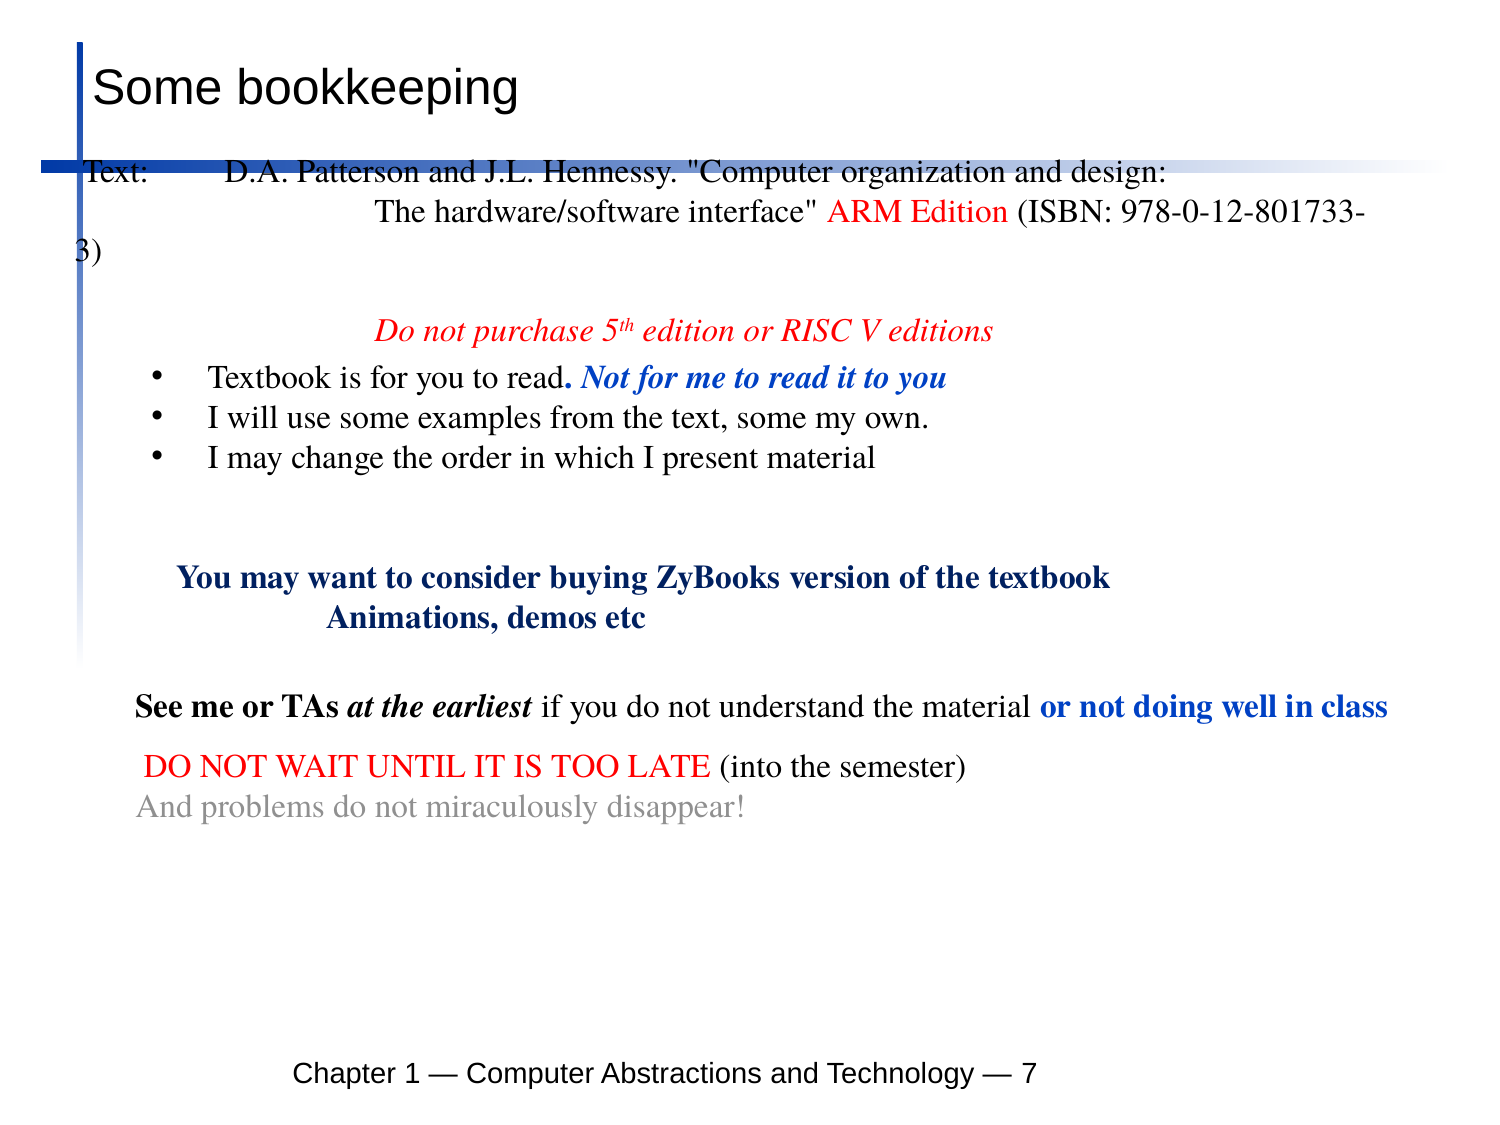

Some bookkeeping
 Text: 	D.A. Patterson and J.L. Hennessy. "Computer organization and design:
		The hardware/software interface" ARM Edition (ISBN: 978-0-12-801733-3)

		Do not purchase 5th edition or RISC V editions
Textbook is for you to read. Not for me to read it to you
I will use some examples from the text, some my own.
I may change the order in which I present material
You may want to consider buying ZyBooks version of the textbook
	Animations, demos etc
See me or TAs at the earliest if you do not understand the material or not doing well in class
 DO NOT WAIT UNTIL IT IS TOO LATE (into the semester)
And problems do not miraculously disappear!
Chapter 1 — Computer Abstractions and Technology — 7